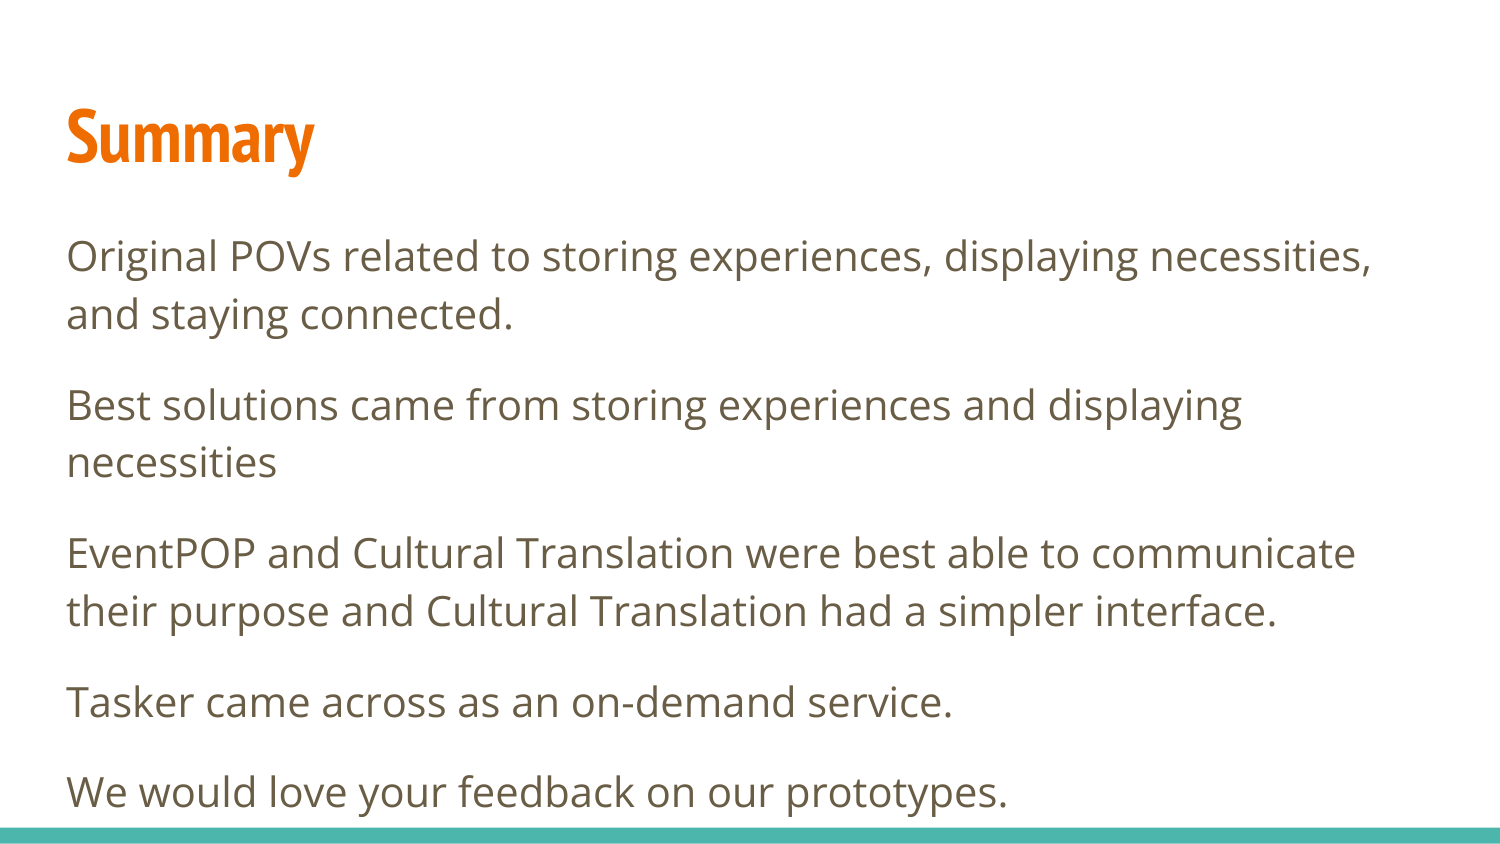

# Summary
Original POVs related to storing experiences, displaying necessities, and staying connected.
Best solutions came from storing experiences and displaying necessities
EventPOP and Cultural Translation were best able to communicate their purpose and Cultural Translation had a simpler interface.
Tasker came across as an on-demand service.
We would love your feedback on our prototypes.